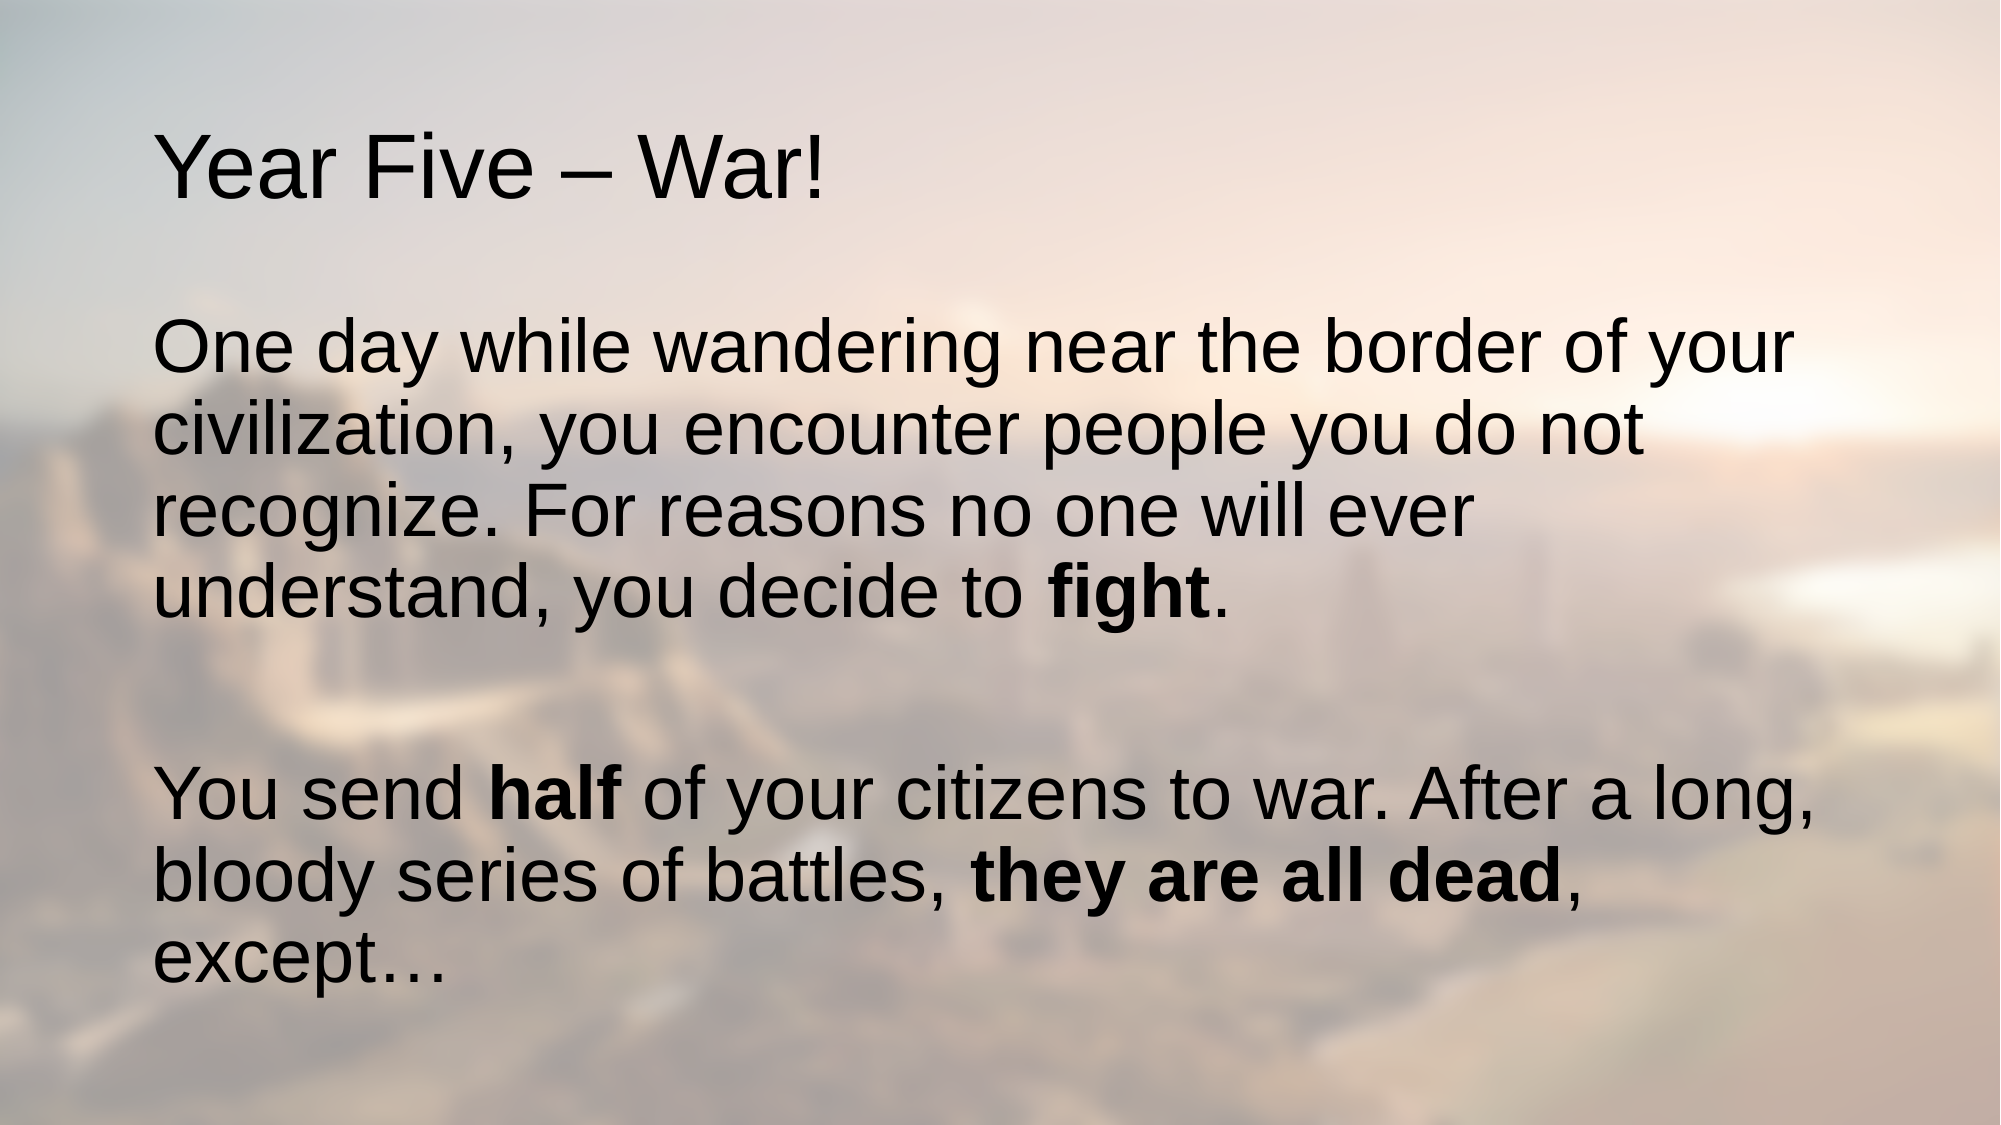

# Year Five – War!
One day while wandering near the border of your civilization, you encounter people you do not recognize. For reasons no one will ever understand, you decide to fight.

You send half of your citizens to war. After a long, bloody series of battles, they are all dead, except…